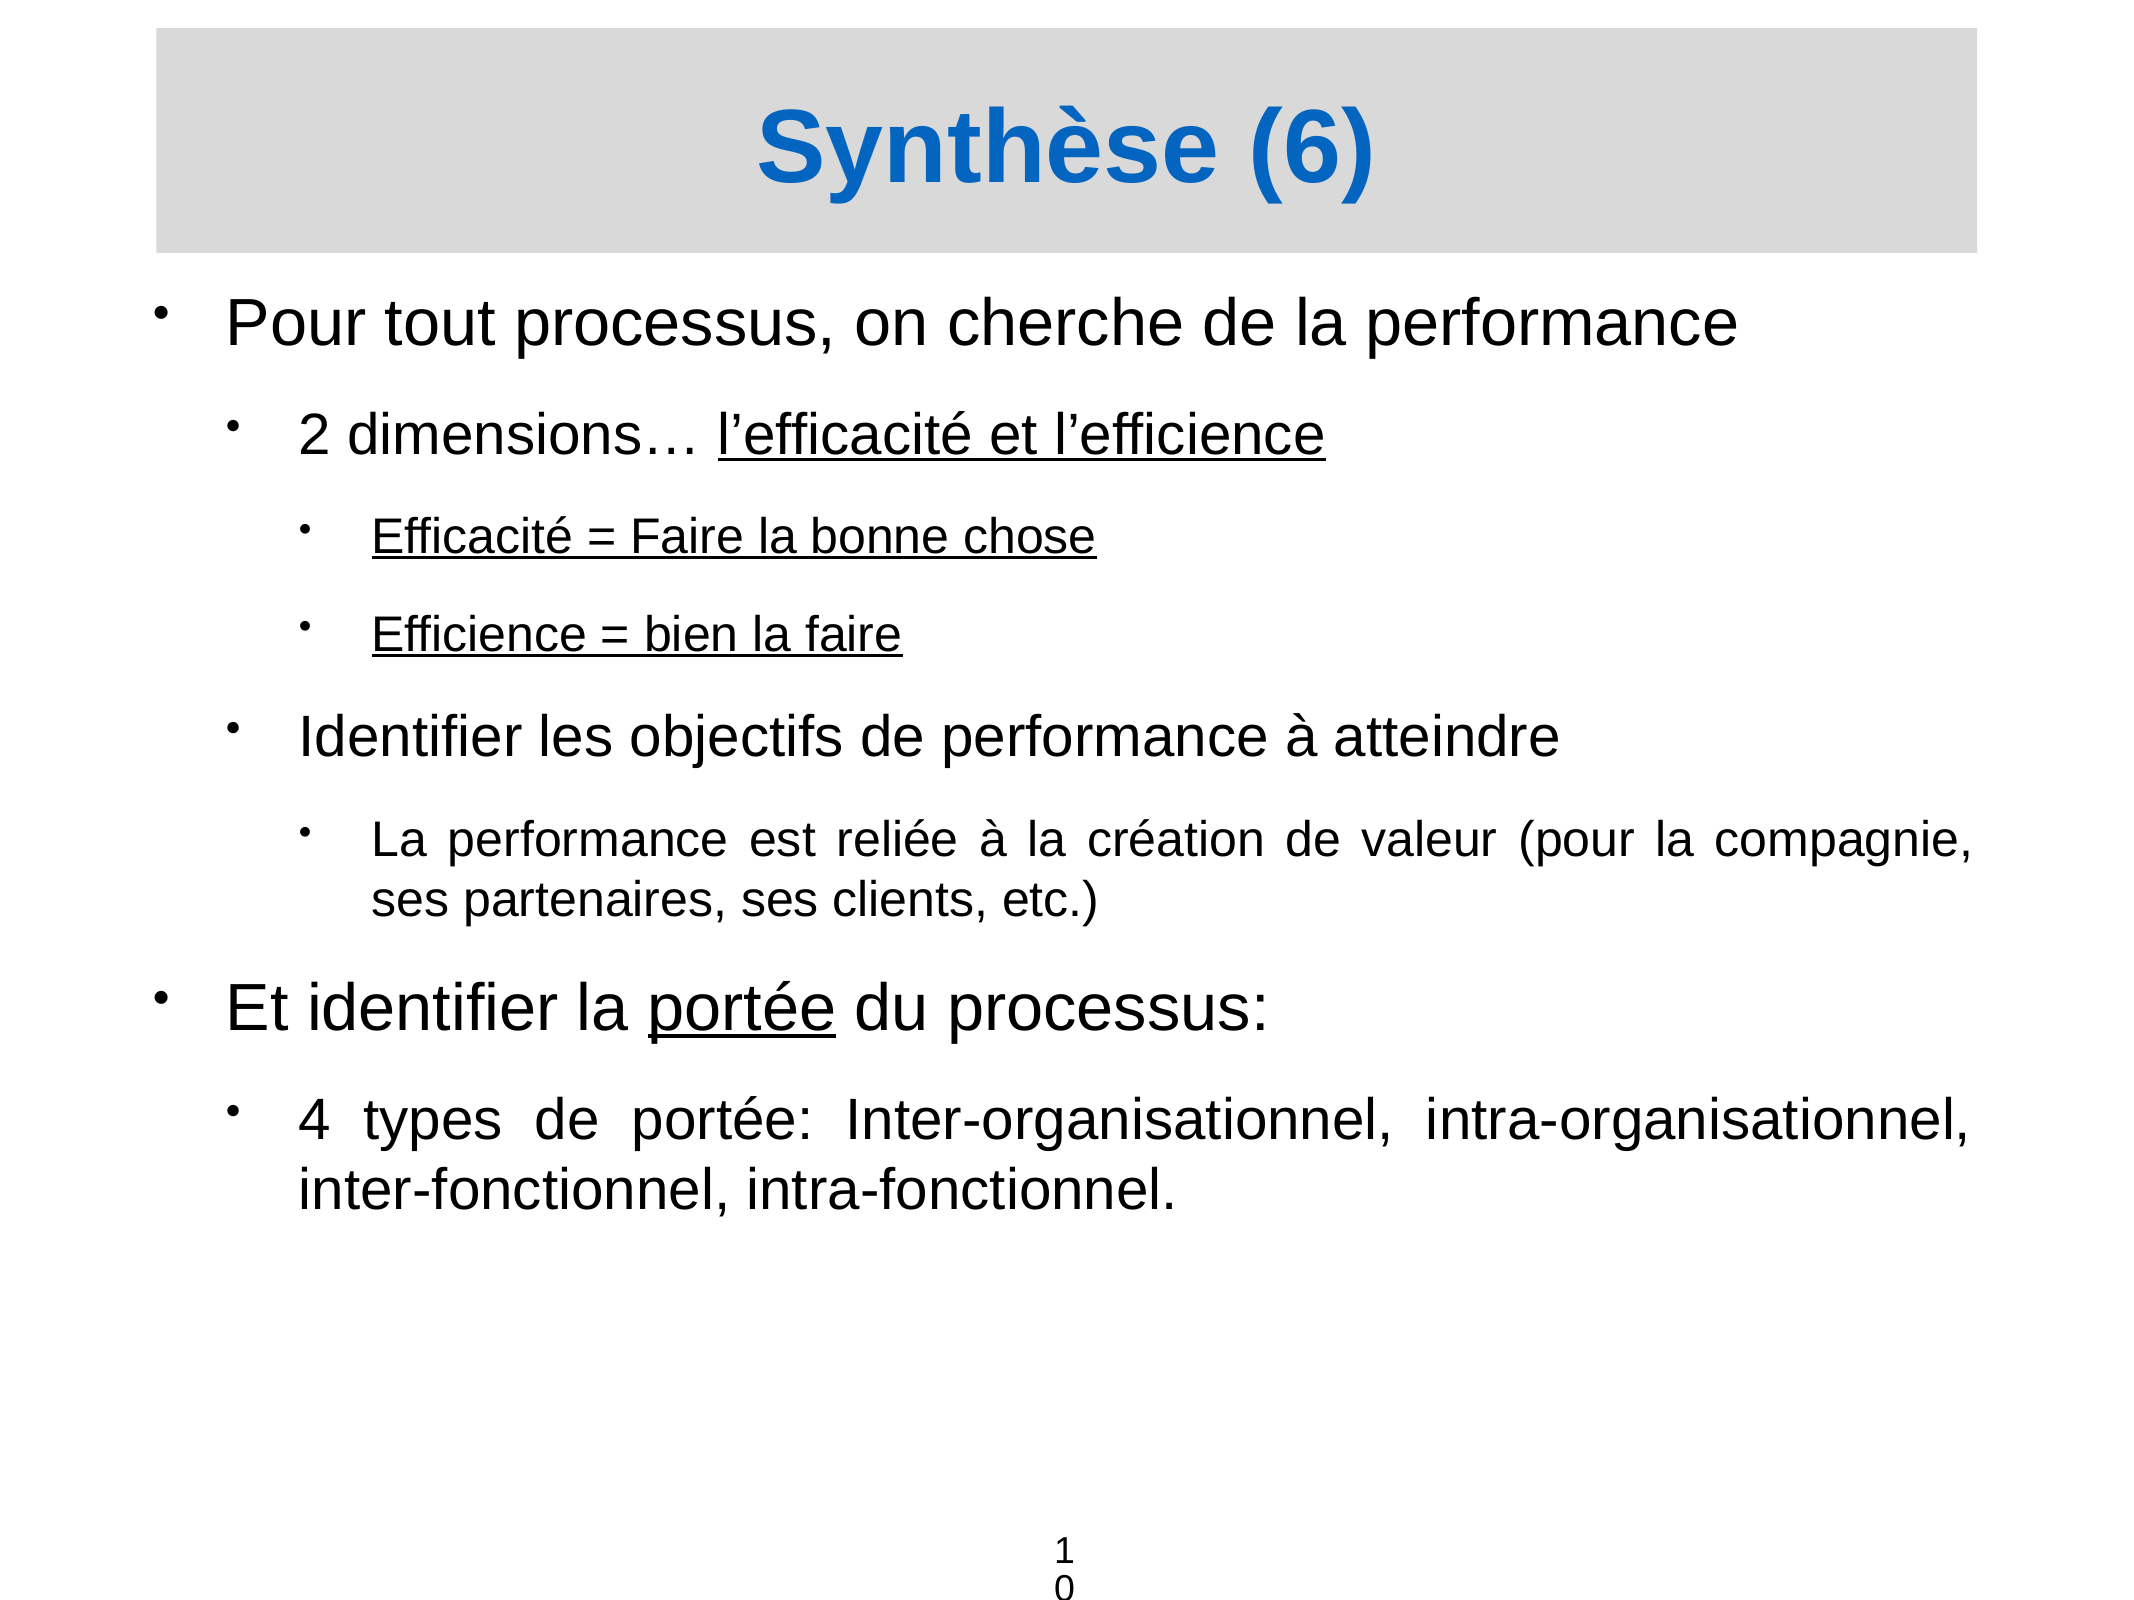

# Synthèse (6)
Pour tout processus, on cherche de la performance
2 dimensions… l’efficacité et l’efficience
Efficacité = Faire la bonne chose
Efficience = bien la faire
Identifier les objectifs de performance à atteindre
La performance est reliée à la création de valeur (pour la compagnie, ses partenaires, ses clients, etc.)
Et identifier la portée du processus:
4 types de portée: Inter-organisationnel, intra-organisationnel, inter-fonctionnel, intra-fonctionnel.

10